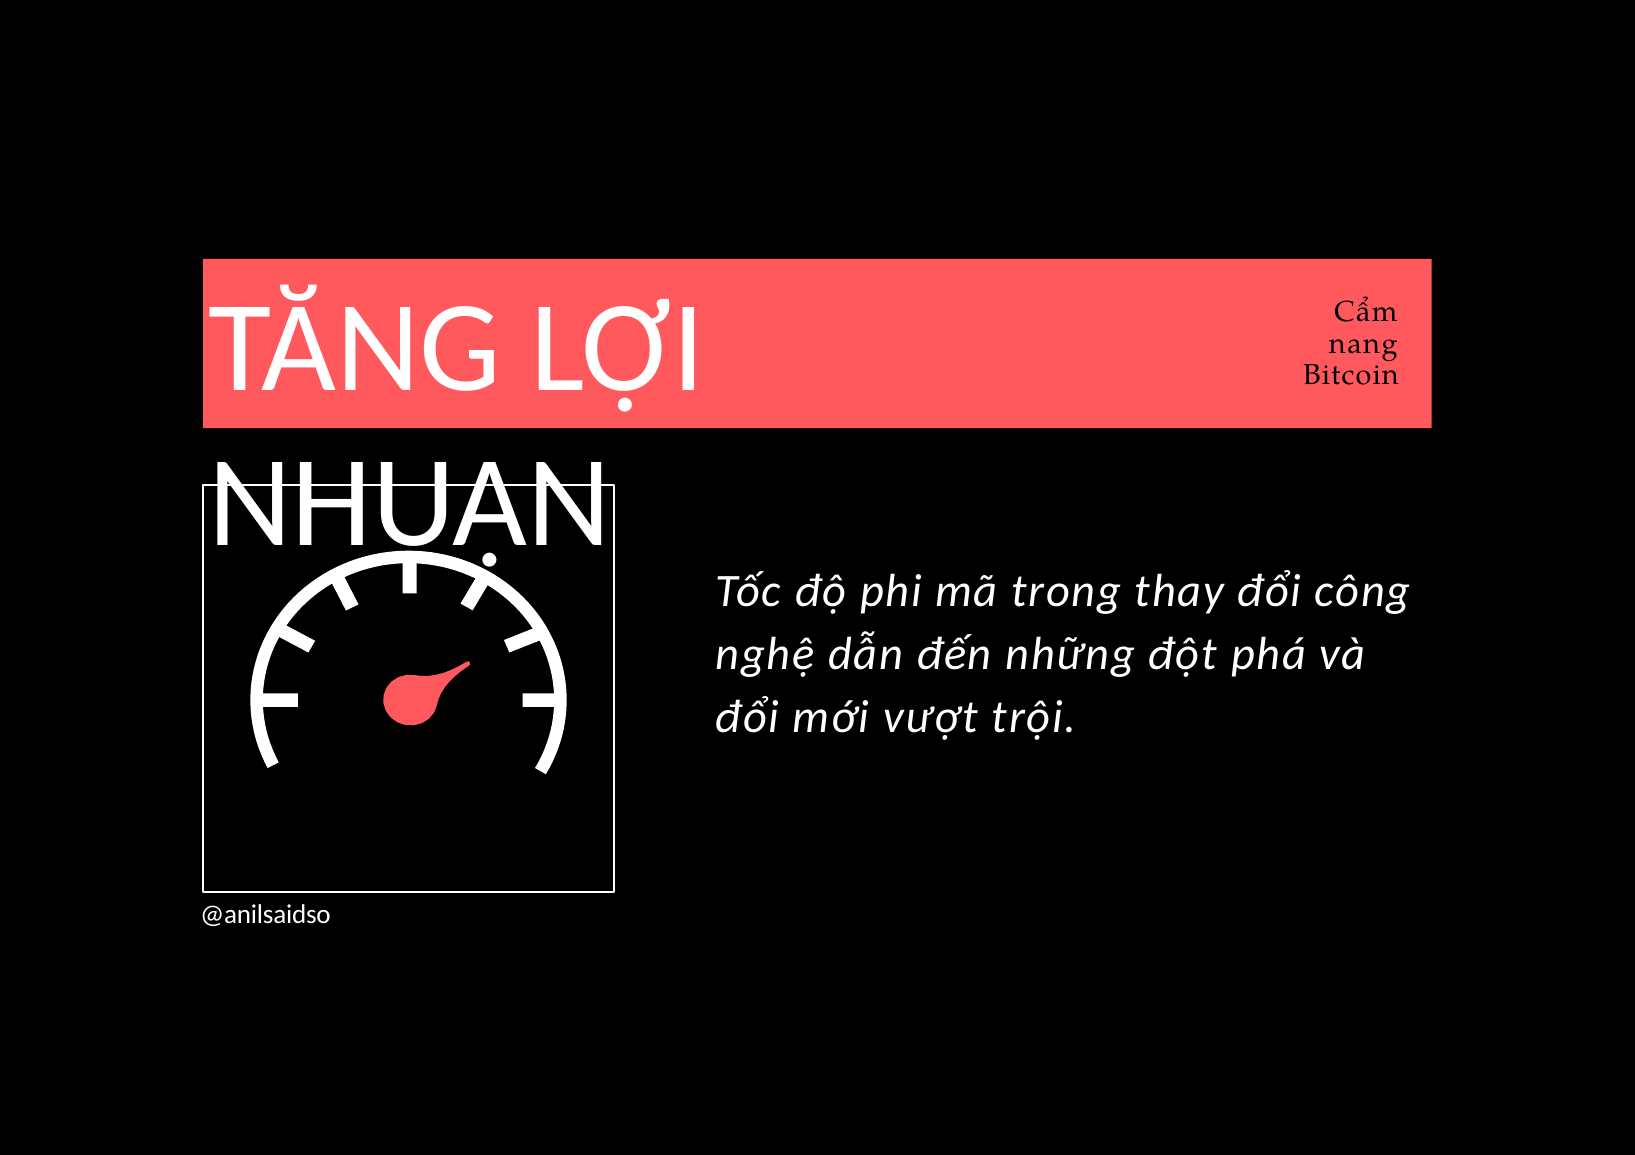

# TĂNG LỢI NHUẬN

Cẩm nang Bitcoin

Tốc độ phi mã trong thay đổi công nghệ dẫn đến những đột phá và đổi mới vượt trội.

@anilsaidso